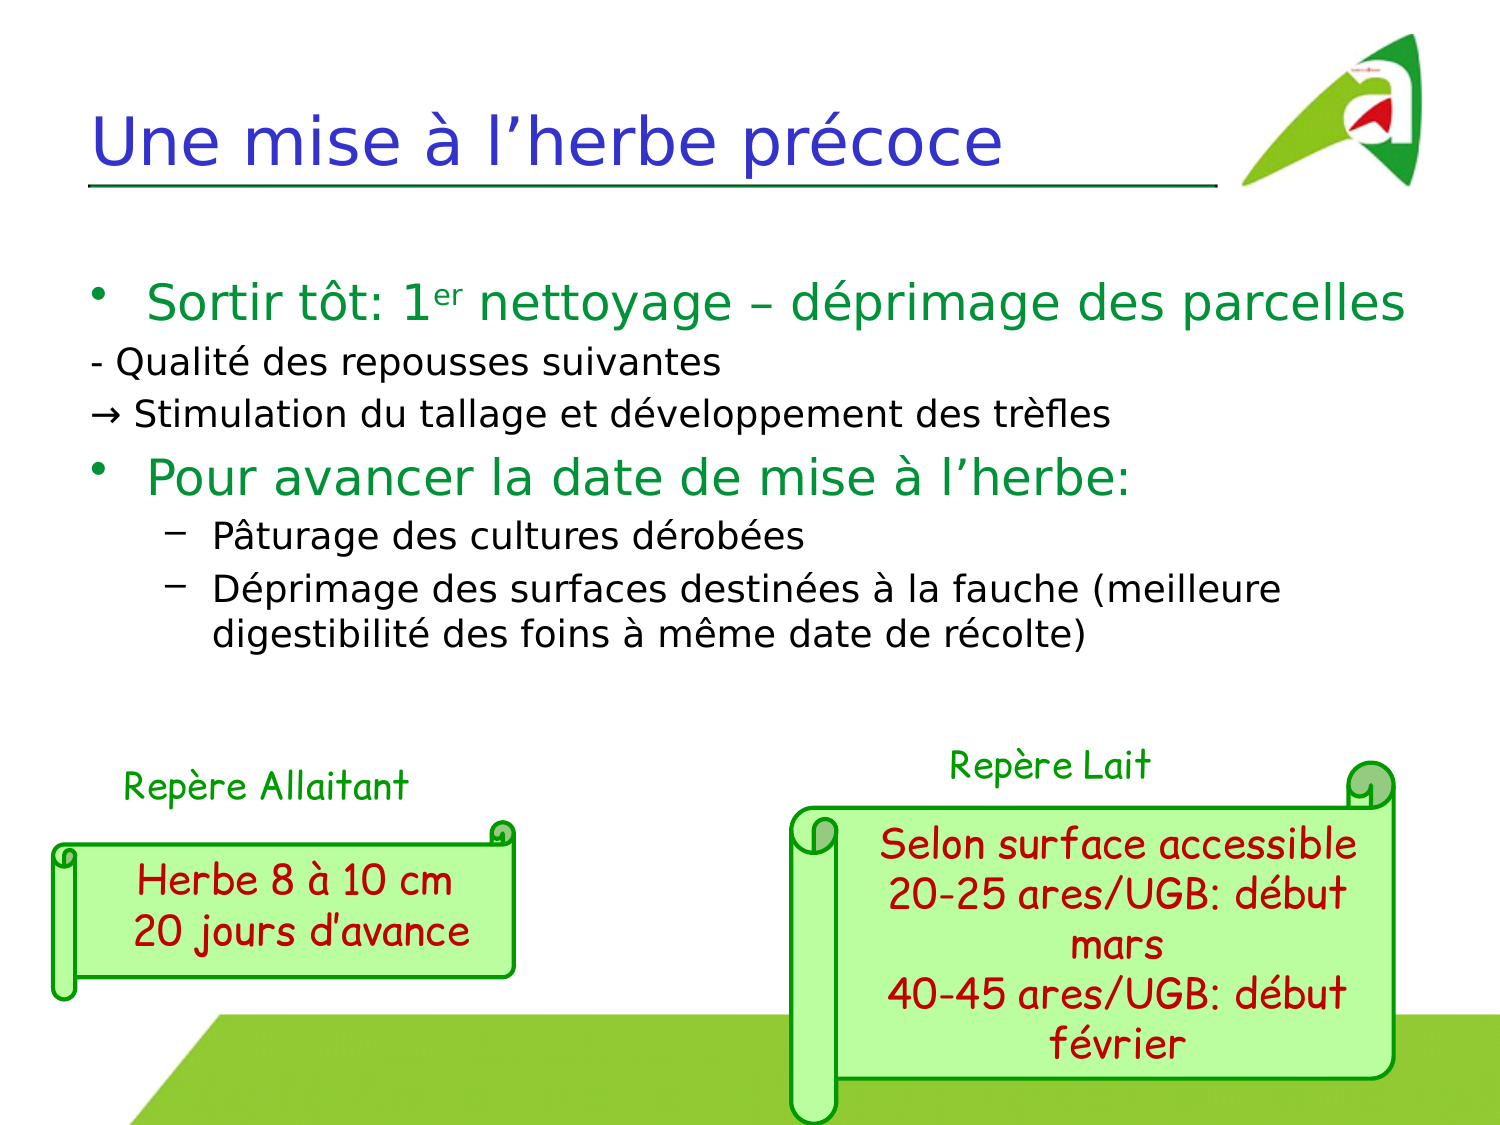

# Une mise à l’herbe précoce
Sortir tôt: 1er nettoyage – déprimage des parcelles
- Qualité des repousses suivantes
→ Stimulation du tallage et développement des trèfles
Pour avancer la date de mise à l’herbe:
Pâturage des cultures dérobées
Déprimage des surfaces destinées à la fauche (meilleure digestibilité des foins à même date de récolte)

Repère Lait
Repère Allaitant

Selon surface accessible
20-25 ares/UGB: début mars
40-45 ares/UGB: début février

Herbe 8 à 10 cm
20 jours d’avance